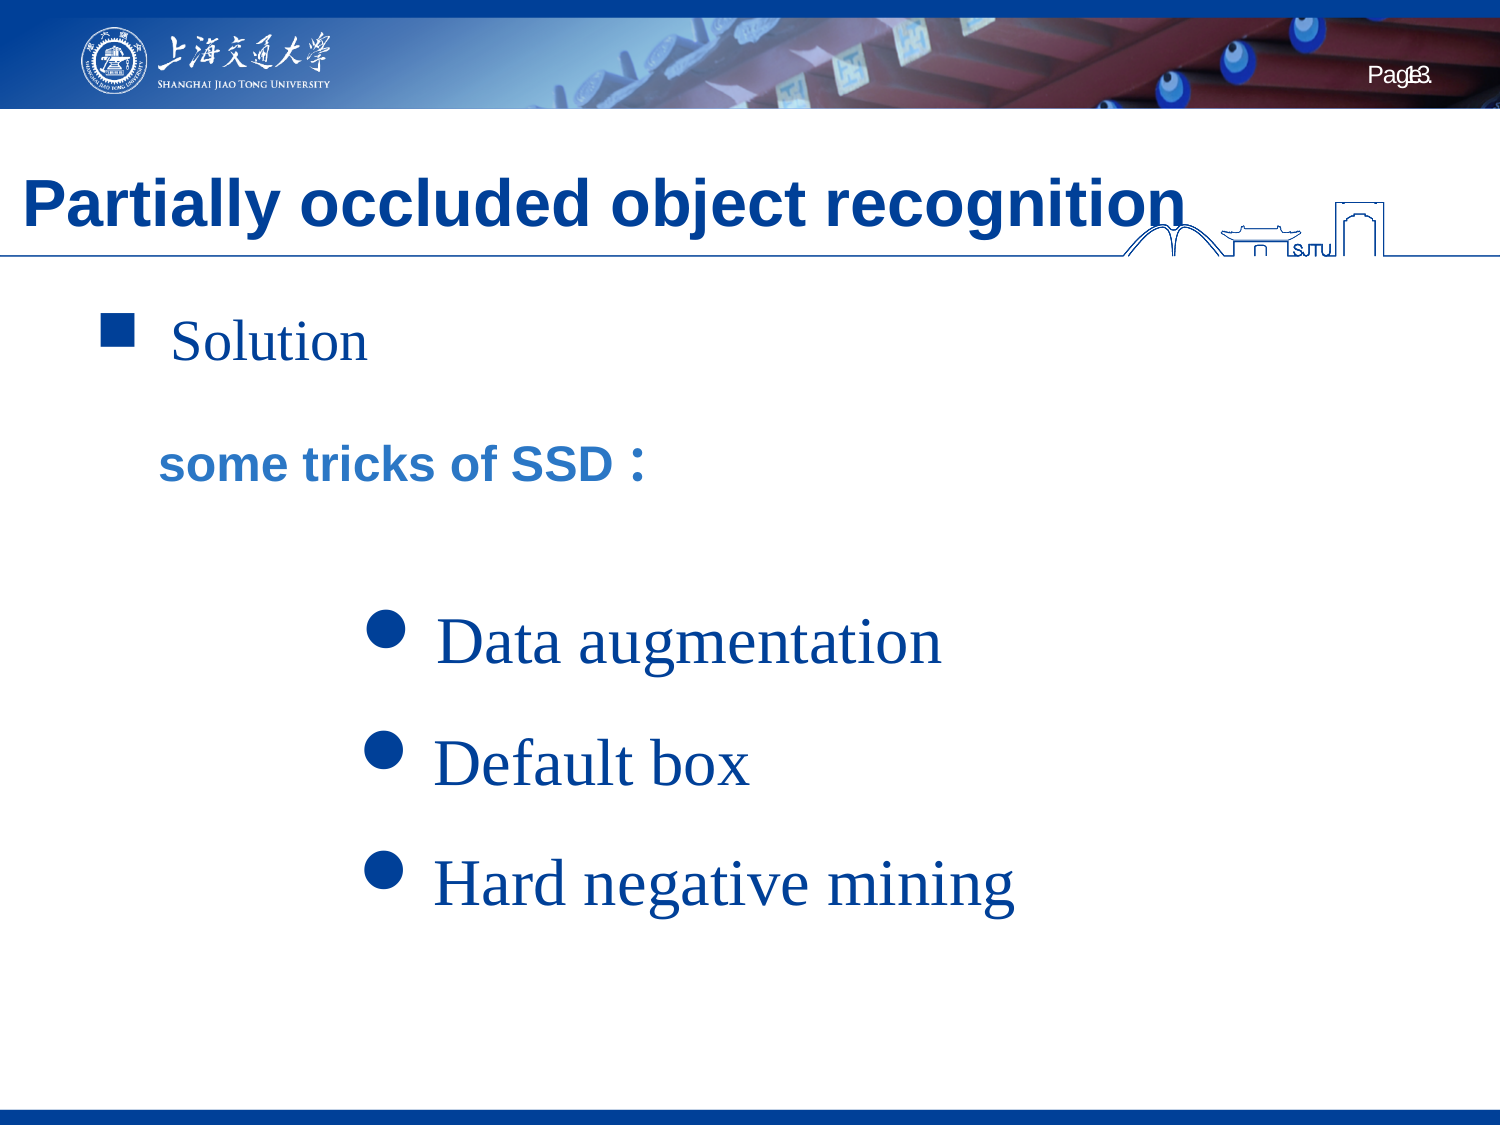

# Partially occluded object recognition
Solution
some tricks of SSD：
Data augmentation
Default box
Hard negative mining